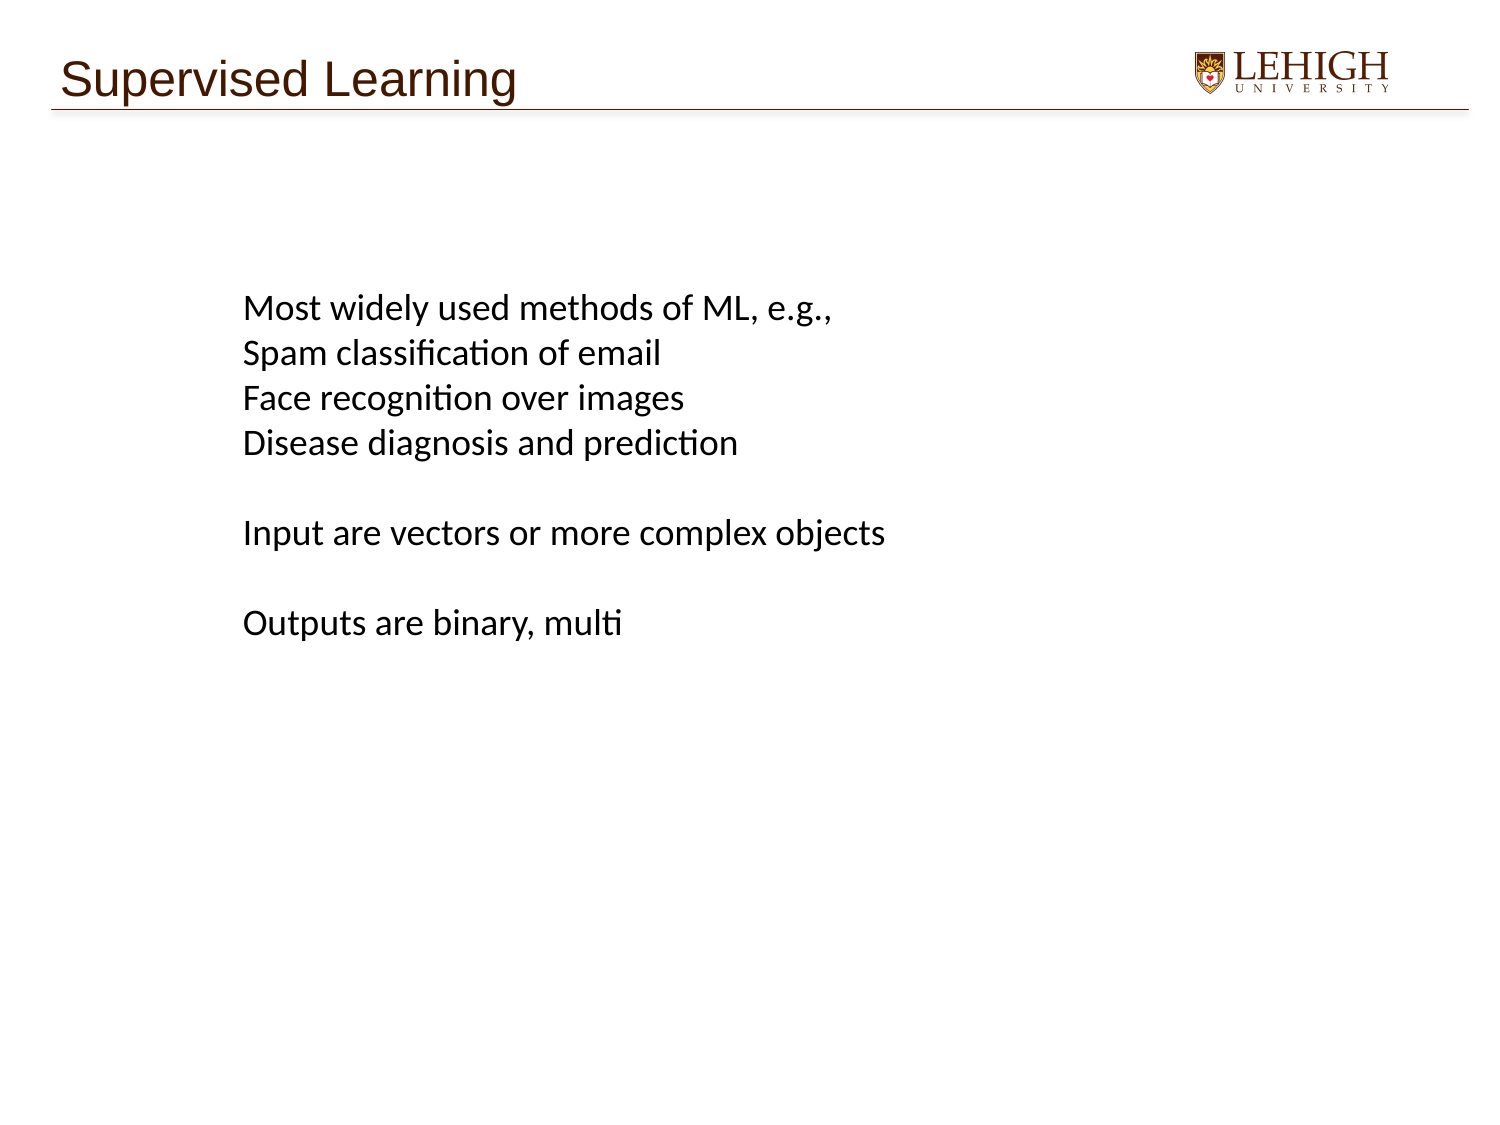

Supervised Learning
Most widely used methods of ML, e.g.,
Spam classification of email
Face recognition over images
Disease diagnosis and prediction

Input are vectors or more complex objects

Outputs are binary, multi